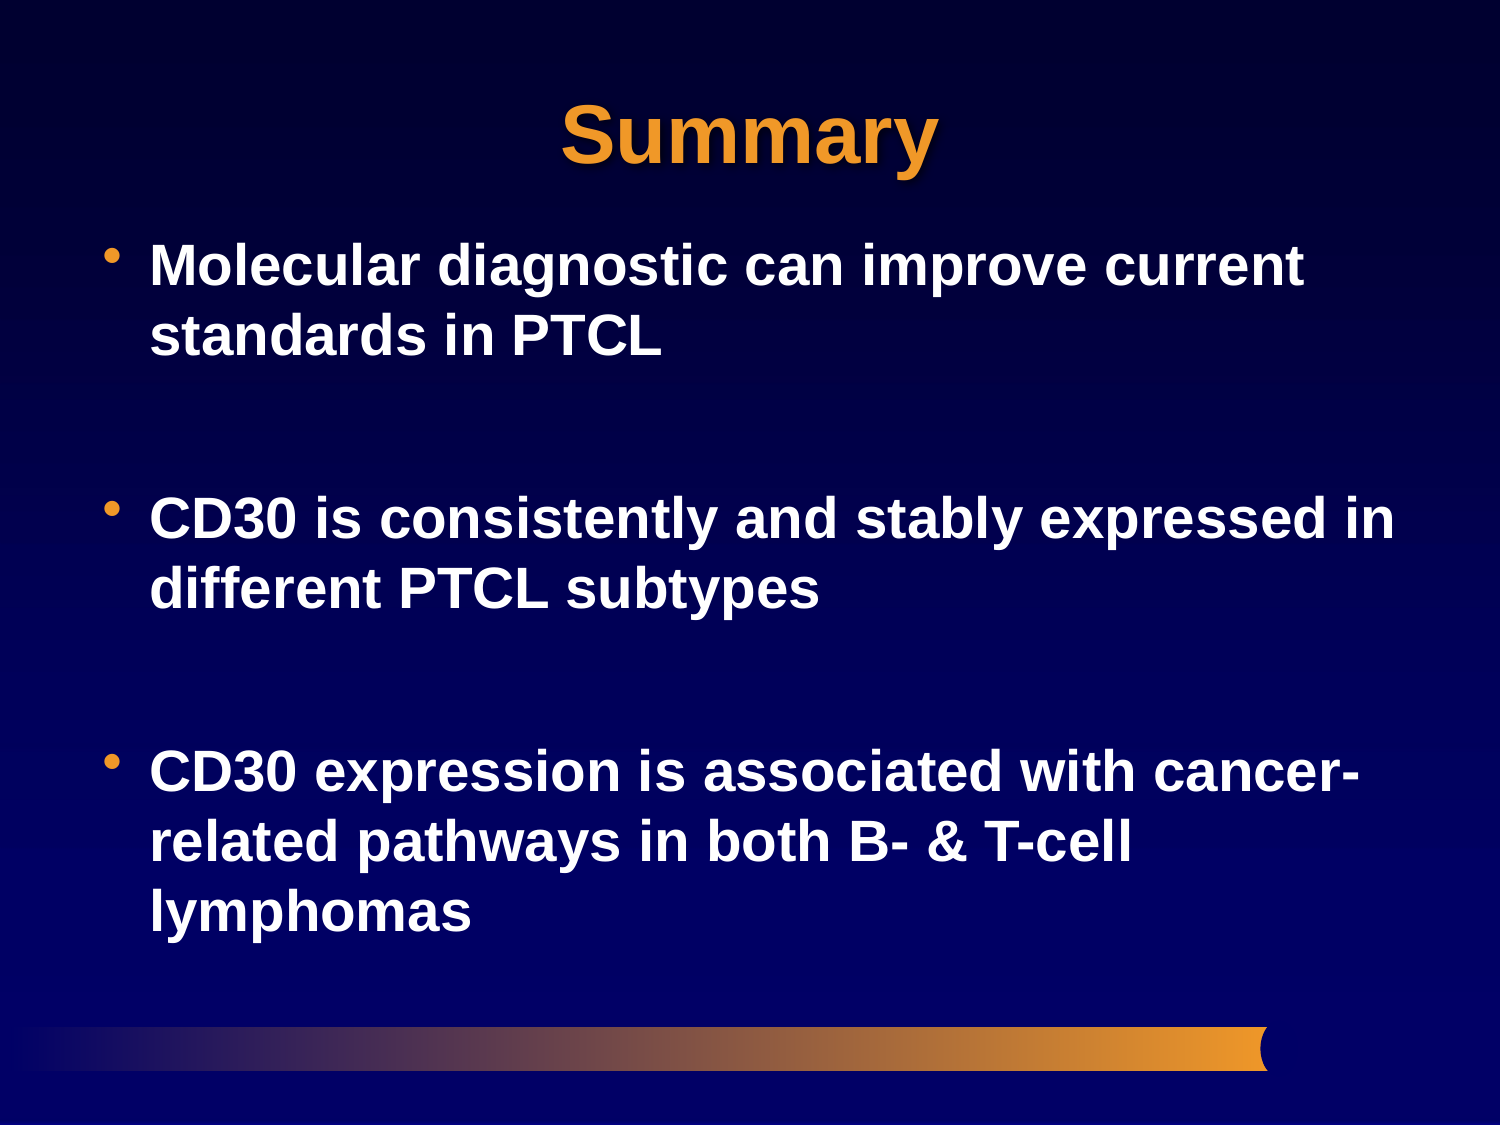

Summary
Molecular diagnostic can improve current standards in PTCL

CD30 is consistently and stably expressed in different PTCL subtypes

CD30 expression is associated with cancer-related pathways in both B- & T-cell lymphomas